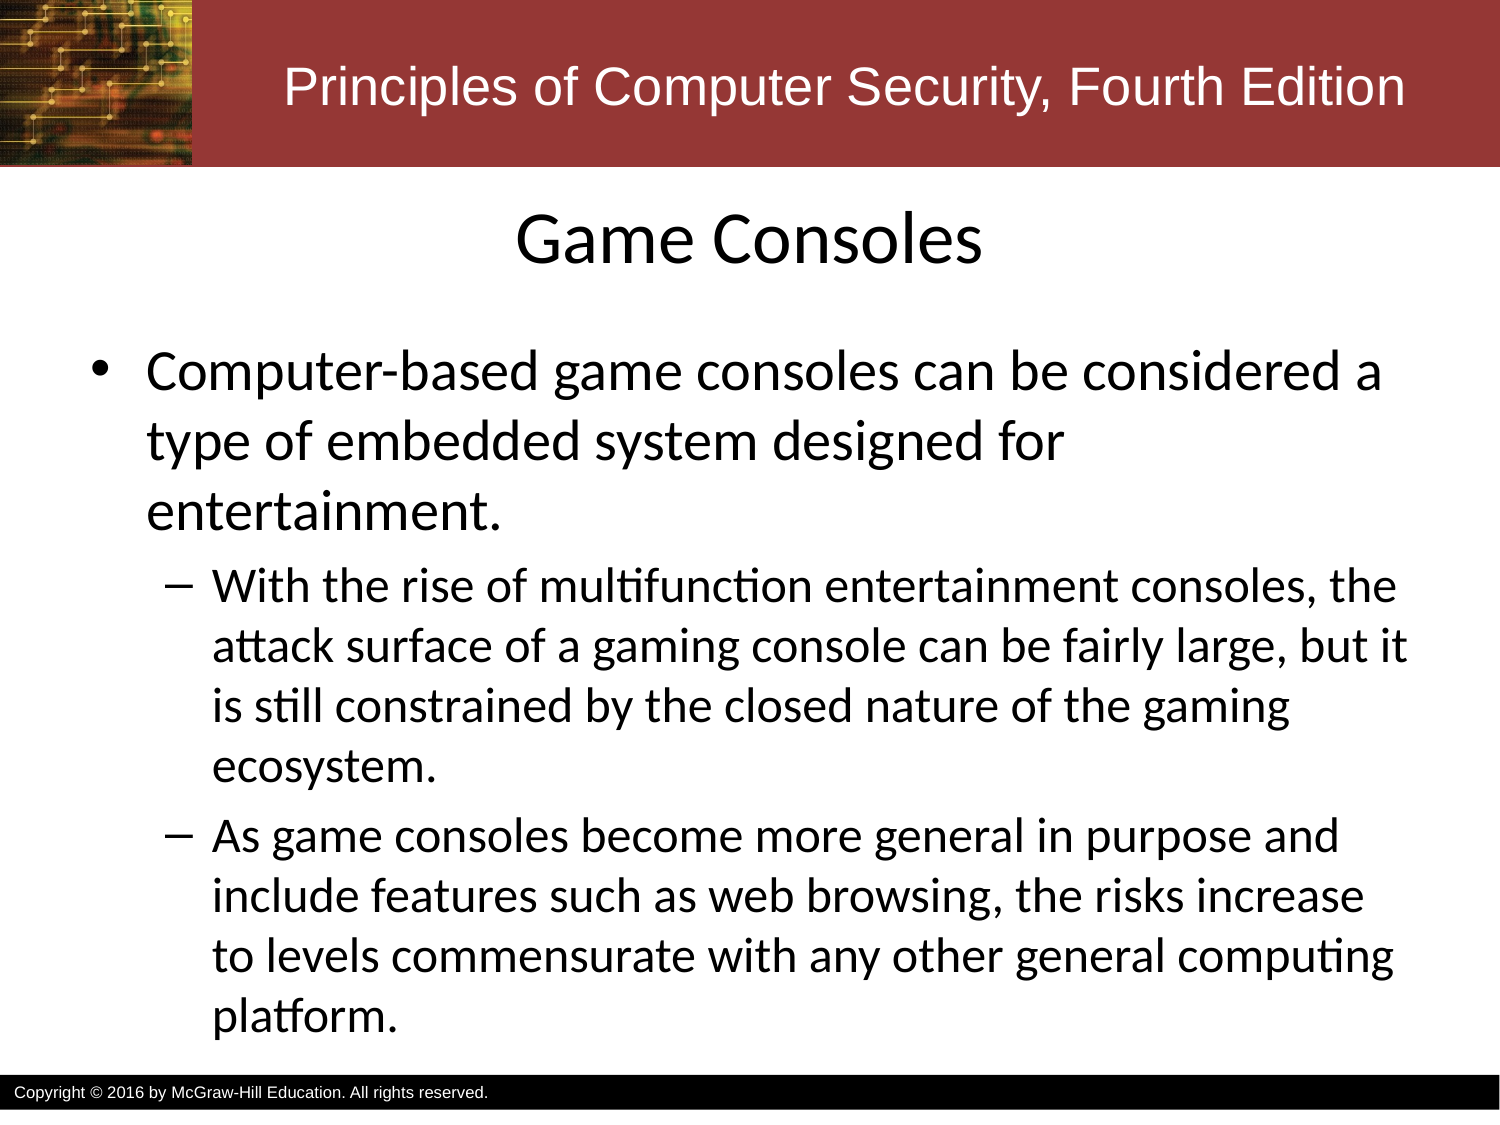

# Game Consoles
Computer-based game consoles can be considered a type of embedded system designed for entertainment.
With the rise of multifunction entertainment consoles, the attack surface of a gaming console can be fairly large, but it is still constrained by the closed nature of the gaming ecosystem.
As game consoles become more general in purpose and include features such as web browsing, the risks increase to levels commensurate with any other general computing platform.